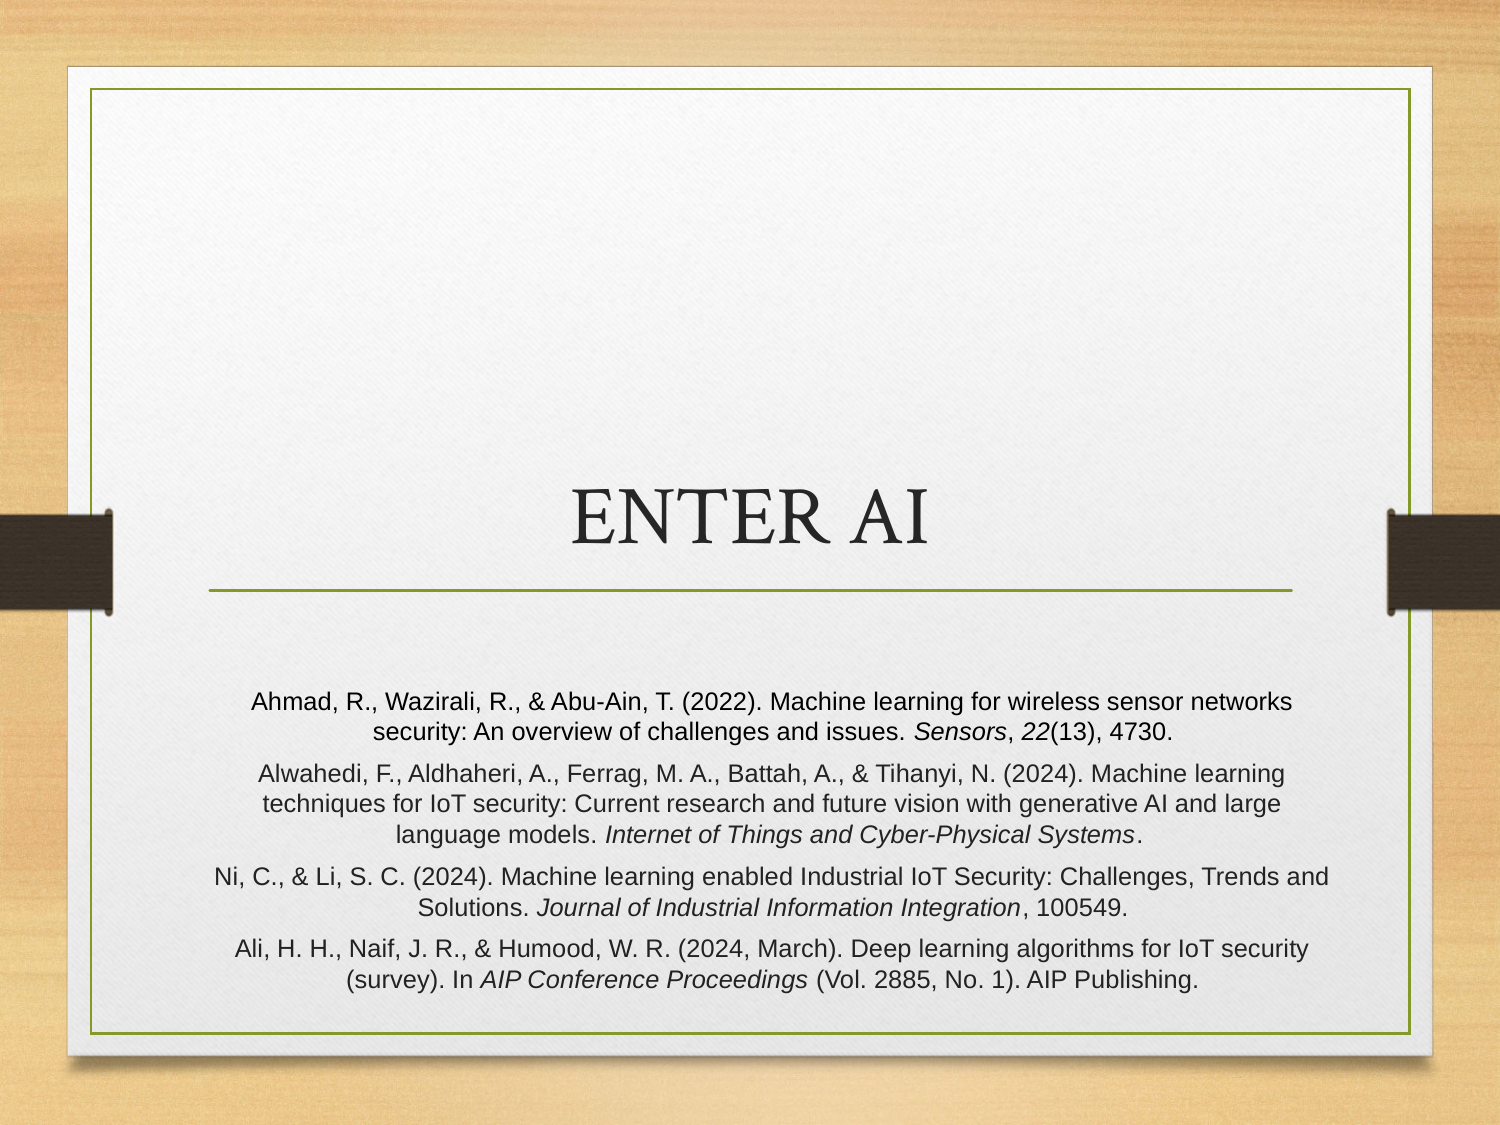

# ENTER AI
Ahmad, R., Wazirali, R., & Abu-Ain, T. (2022). Machine learning for wireless sensor networks security: An overview of challenges and issues. Sensors, 22(13), 4730.
Alwahedi, F., Aldhaheri, A., Ferrag, M. A., Battah, A., & Tihanyi, N. (2024). Machine learning techniques for IoT security: Current research and future vision with generative AI and large language models. Internet of Things and Cyber-Physical Systems.
Ni, C., & Li, S. C. (2024). Machine learning enabled Industrial IoT Security: Challenges, Trends and Solutions. Journal of Industrial Information Integration, 100549.
Ali, H. H., Naif, J. R., & Humood, W. R. (2024, March). Deep learning algorithms for IoT security (survey). In AIP Conference Proceedings (Vol. 2885, No. 1). AIP Publishing.